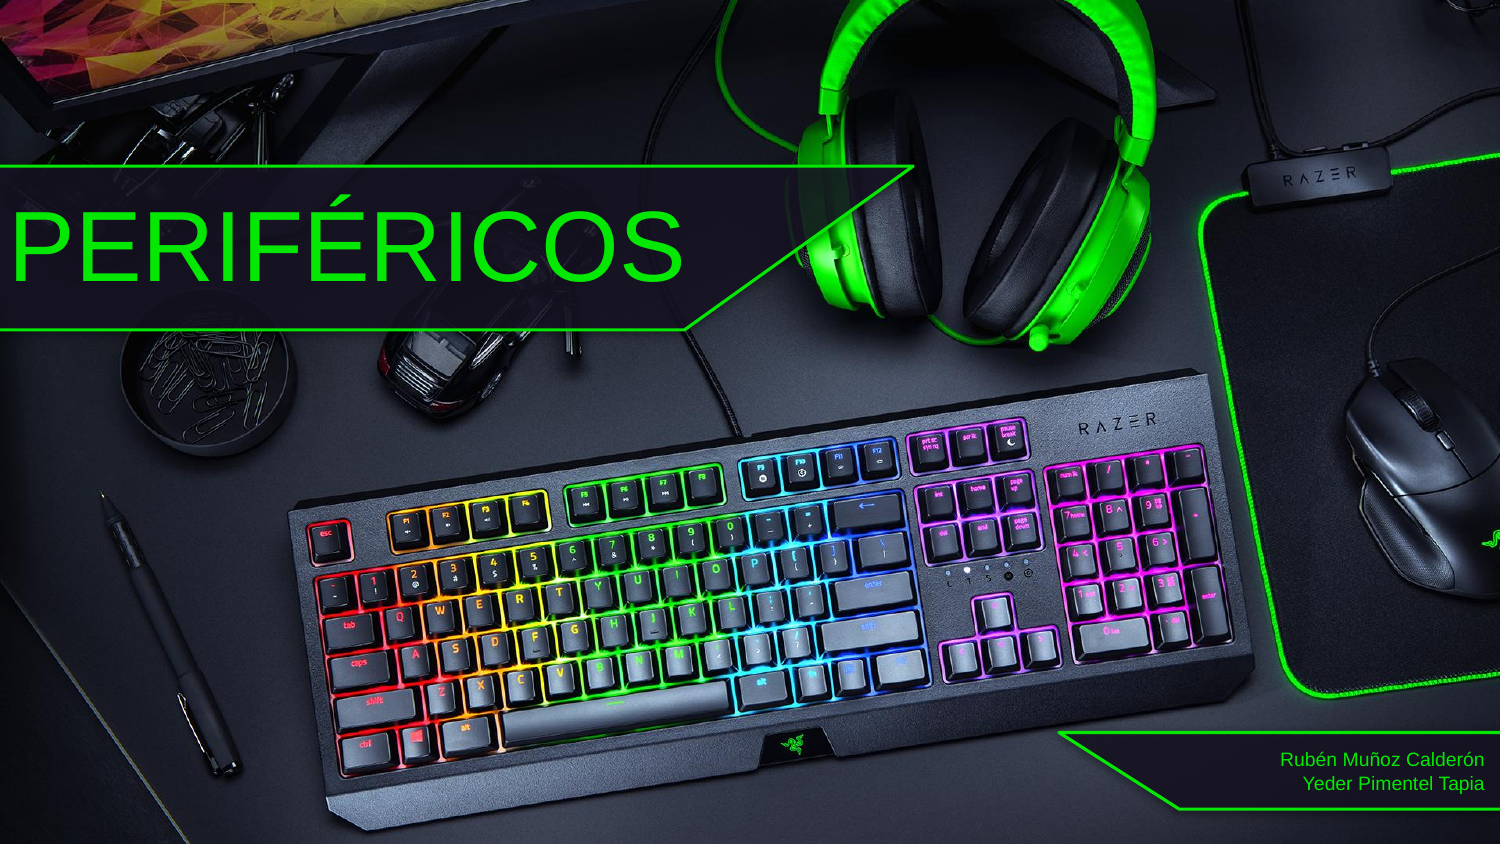

PERIFÉRICOS

Rubén Muñoz Calderón
Yeder Pimentel Tapia